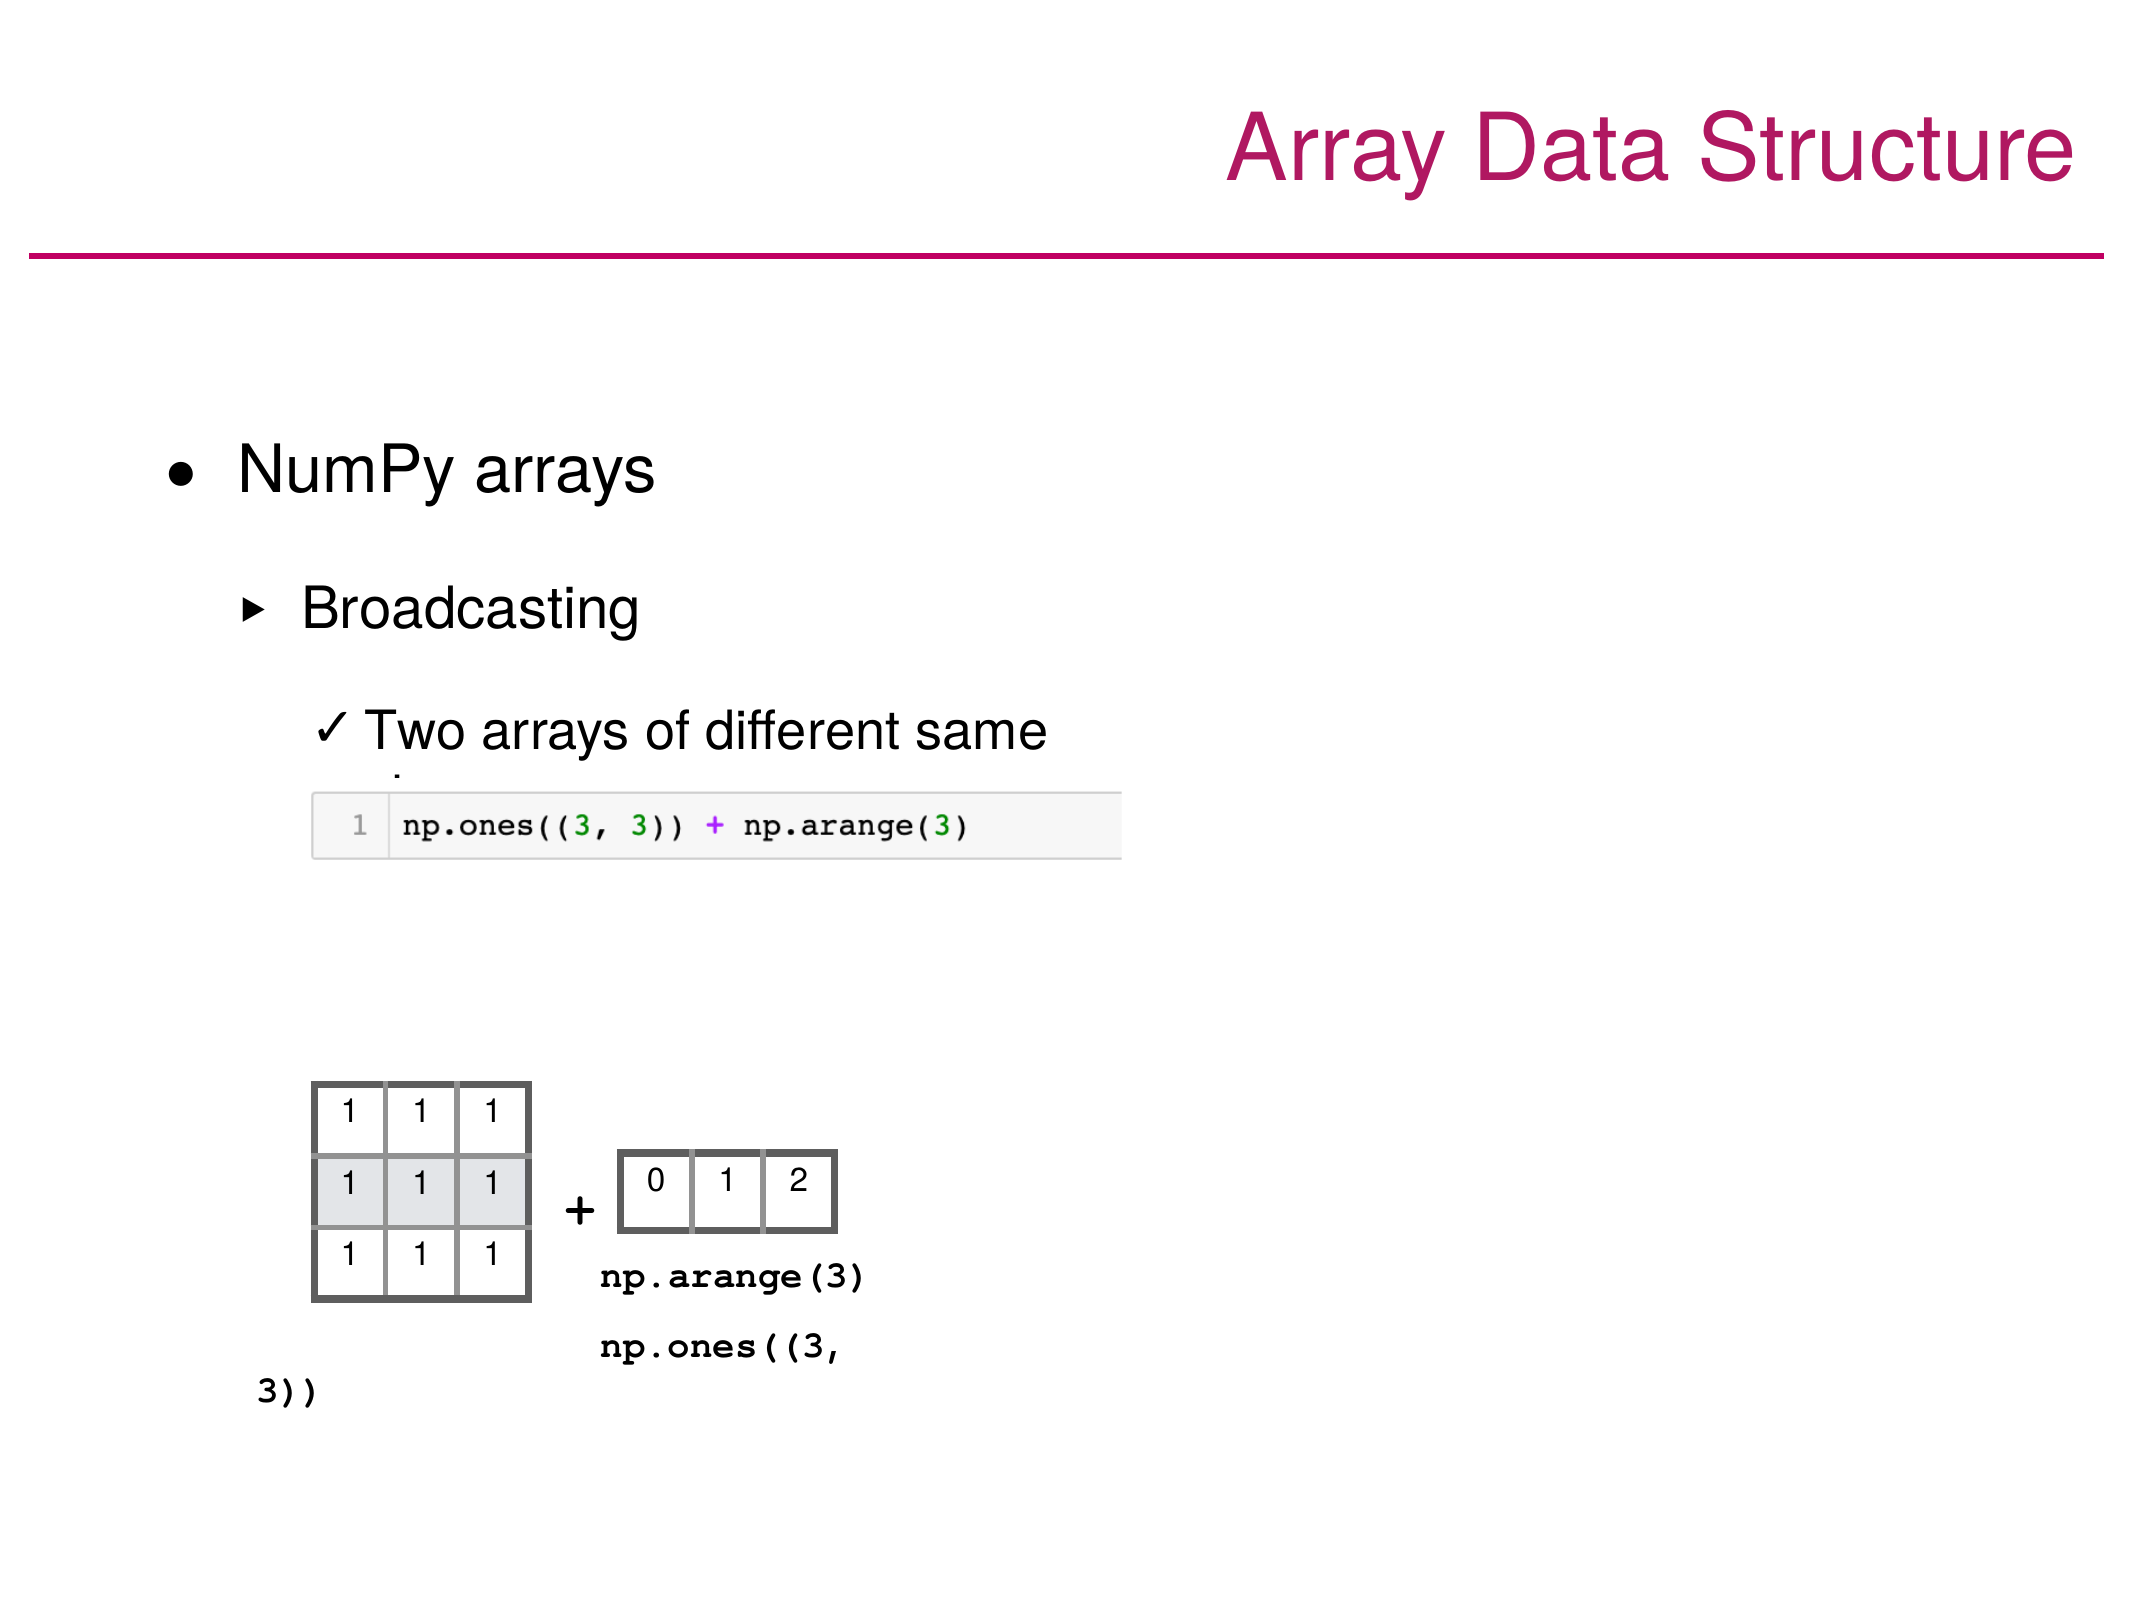

# Array Data Structure

NumPy arrays
Broadcasting
Two arrays of diﬀerent same shapes

| 1 | 1 | 1 |
| --- | --- | --- |
| 1 | 1 | 1 |
| 1 | 1 | 1 |
| 0 | 1 | 2 |
| --- | --- | --- |
+
np.arange(3)
np.ones((3, 3))